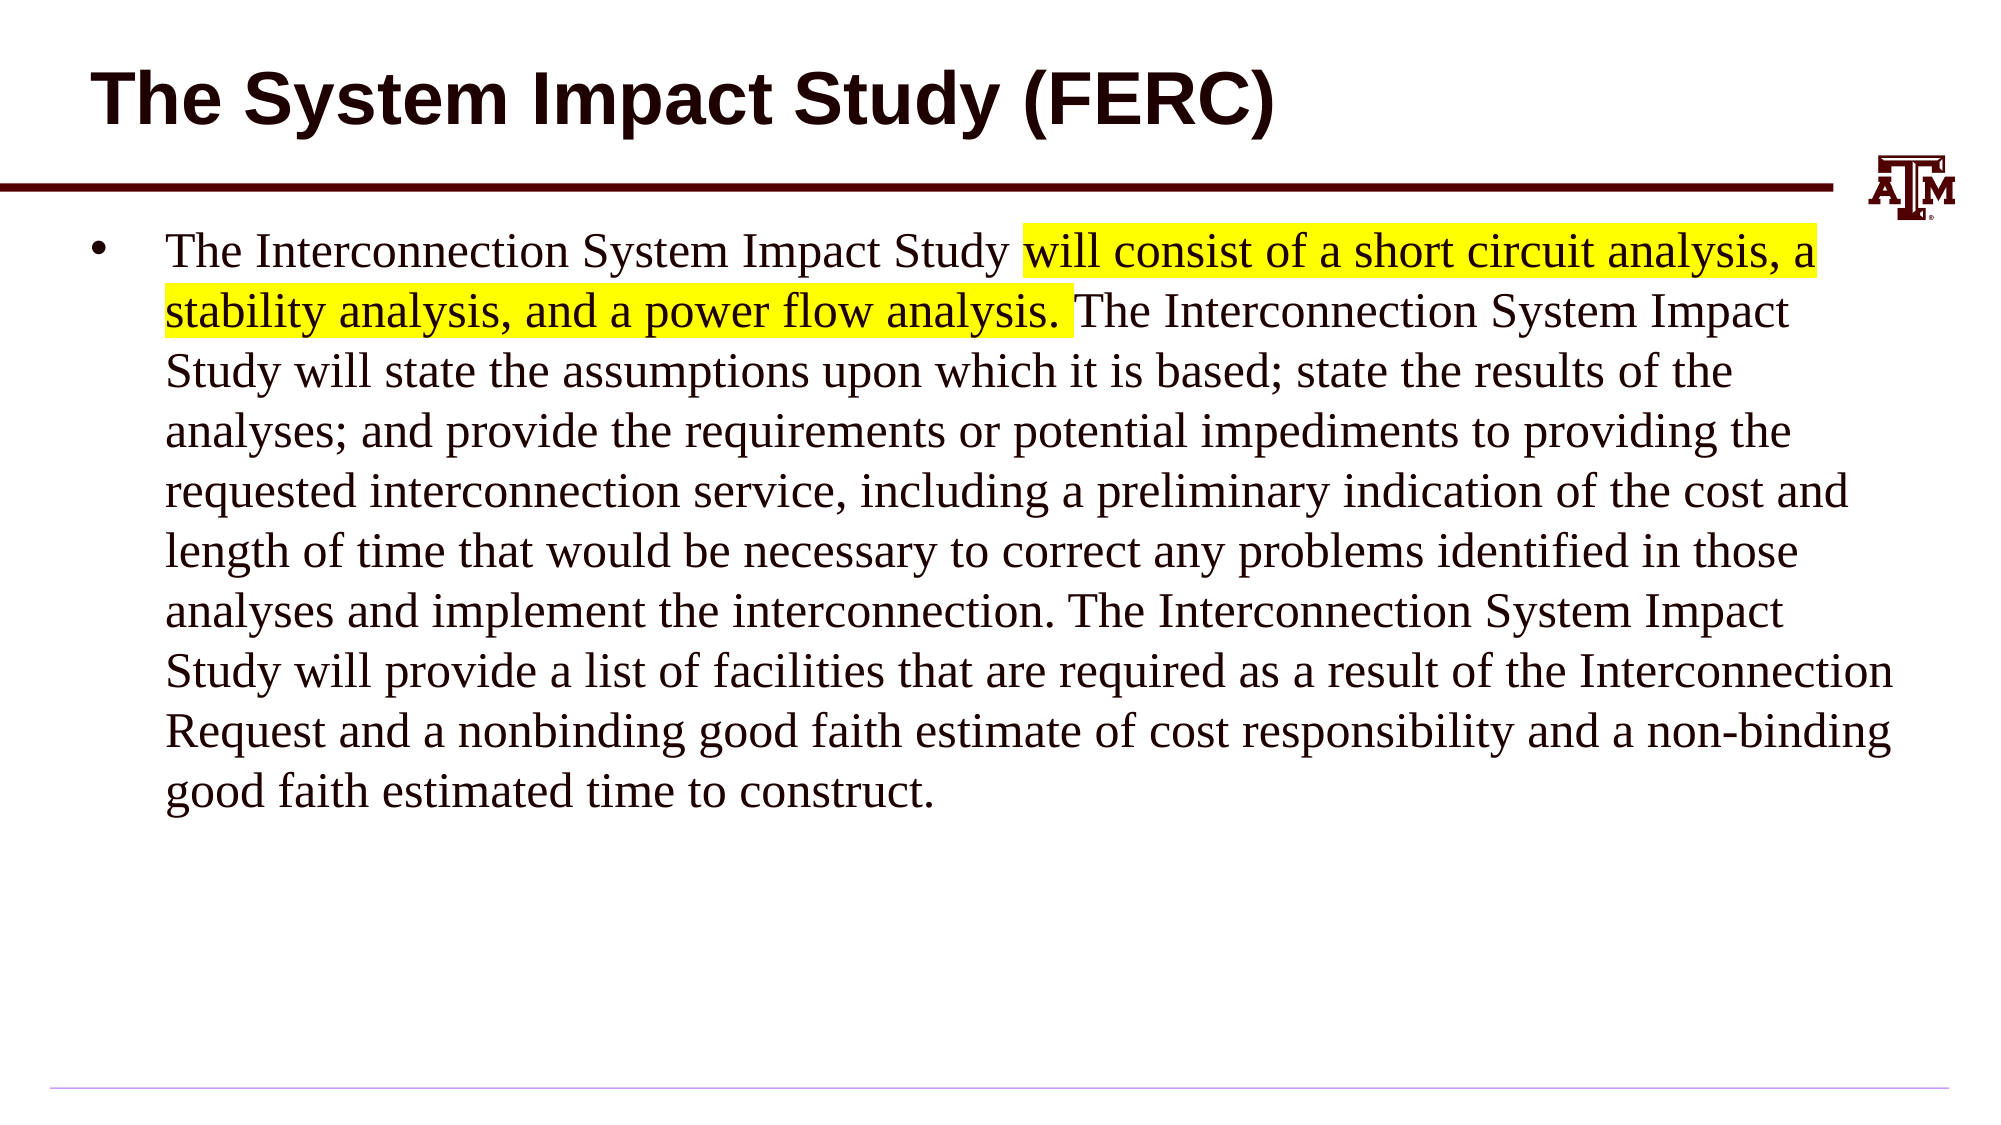

# The System Impact Study (FERC)
The Interconnection System Impact Study will consist of a short circuit analysis, a stability analysis, and a power flow analysis. The Interconnection System Impact Study will state the assumptions upon which it is based; state the results of the analyses; and provide the requirements or potential impediments to providing the requested interconnection service, including a preliminary indication of the cost and length of time that would be necessary to correct any problems identified in those analyses and implement the interconnection. The Interconnection System Impact Study will provide a list of facilities that are required as a result of the Interconnection Request and a nonbinding good faith estimate of cost responsibility and a non-binding good faith estimated time to construct.